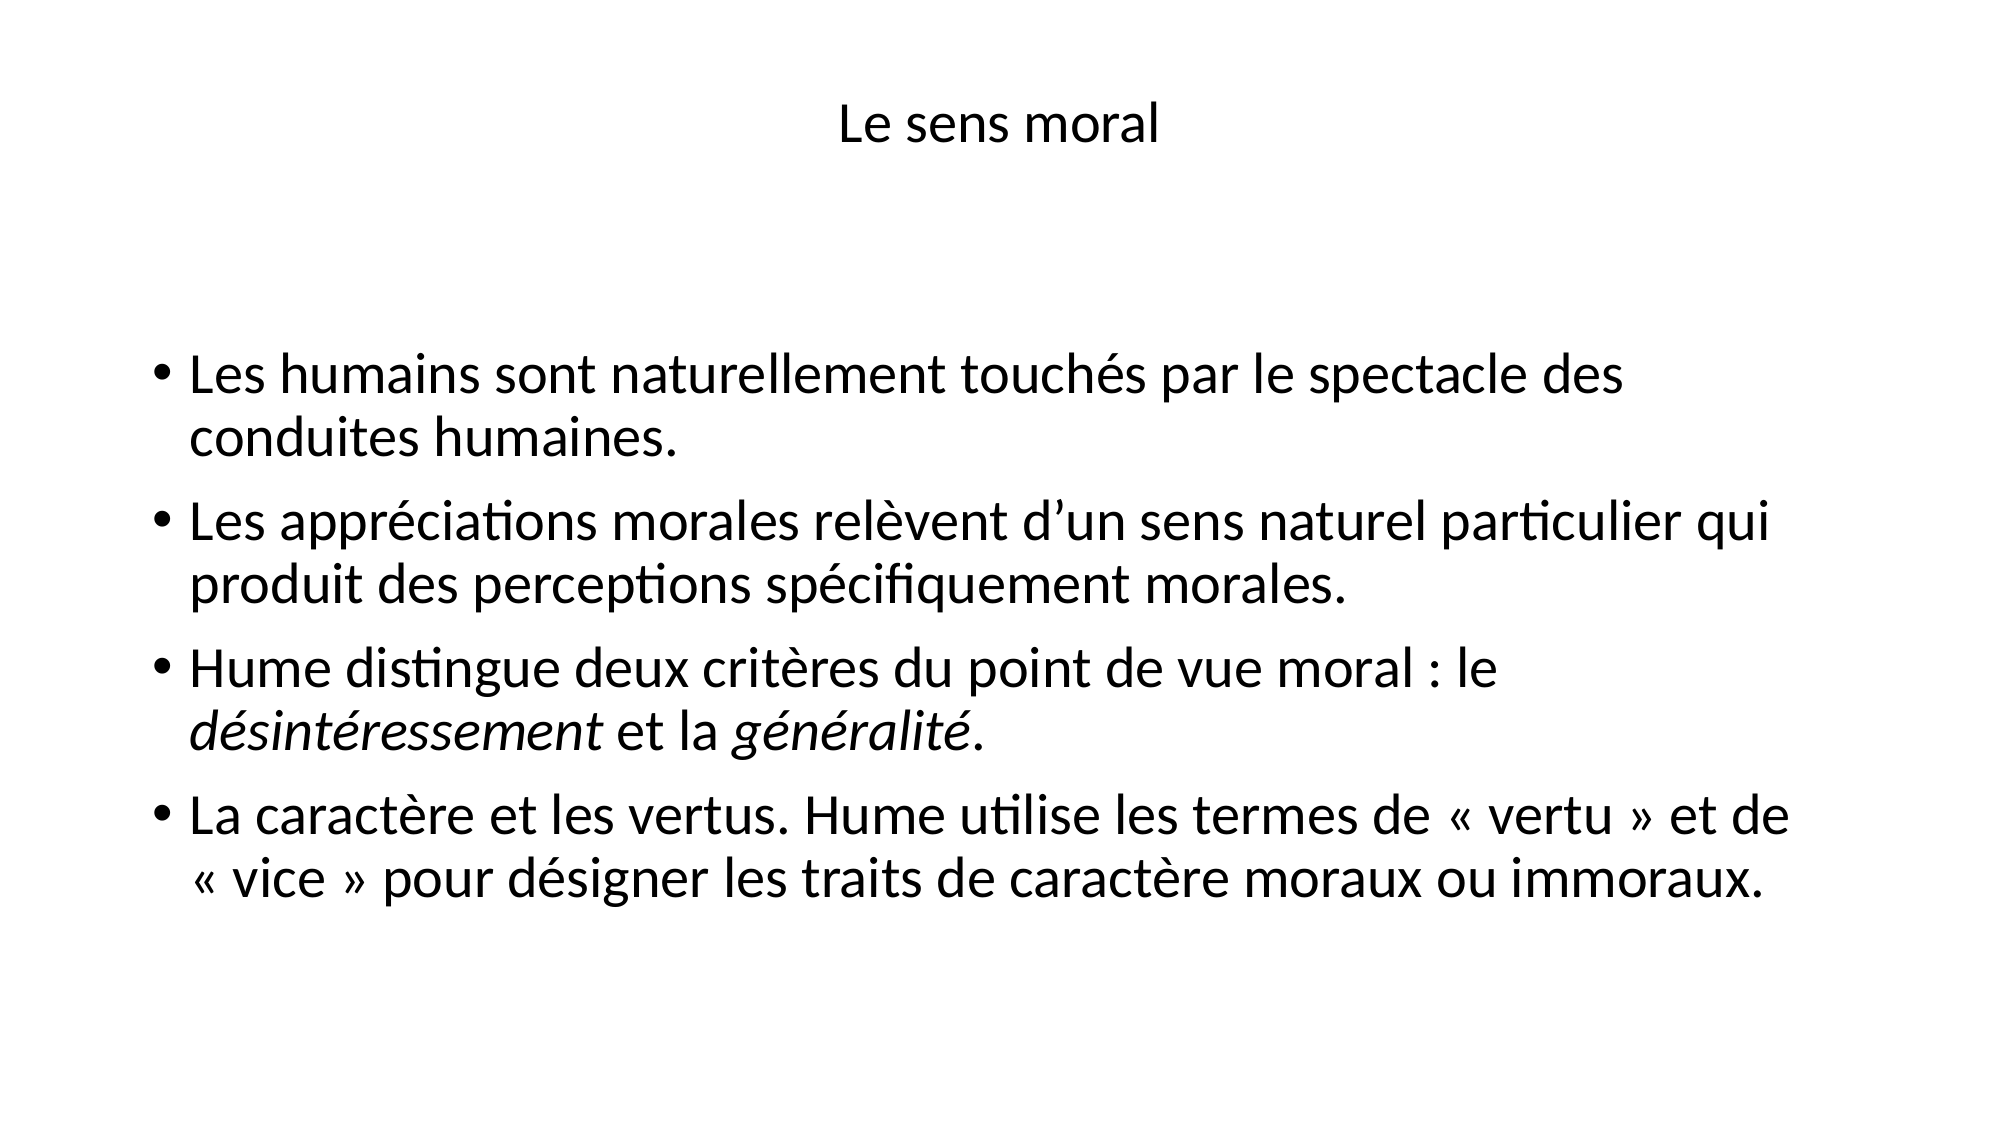

Le sens moral

Les humains sont naturellement touchés par le spectacle des conduites humaines.
Les appréciations morales relèvent d’un sens naturel particulier qui produit des perceptions spécifiquement morales.
Hume distingue deux critères du point de vue moral : le désintéressement et la généralité.
La caractère et les vertus. Hume utilise les termes de « vertu » et de « vice » pour désigner les traits de caractère moraux ou immoraux.